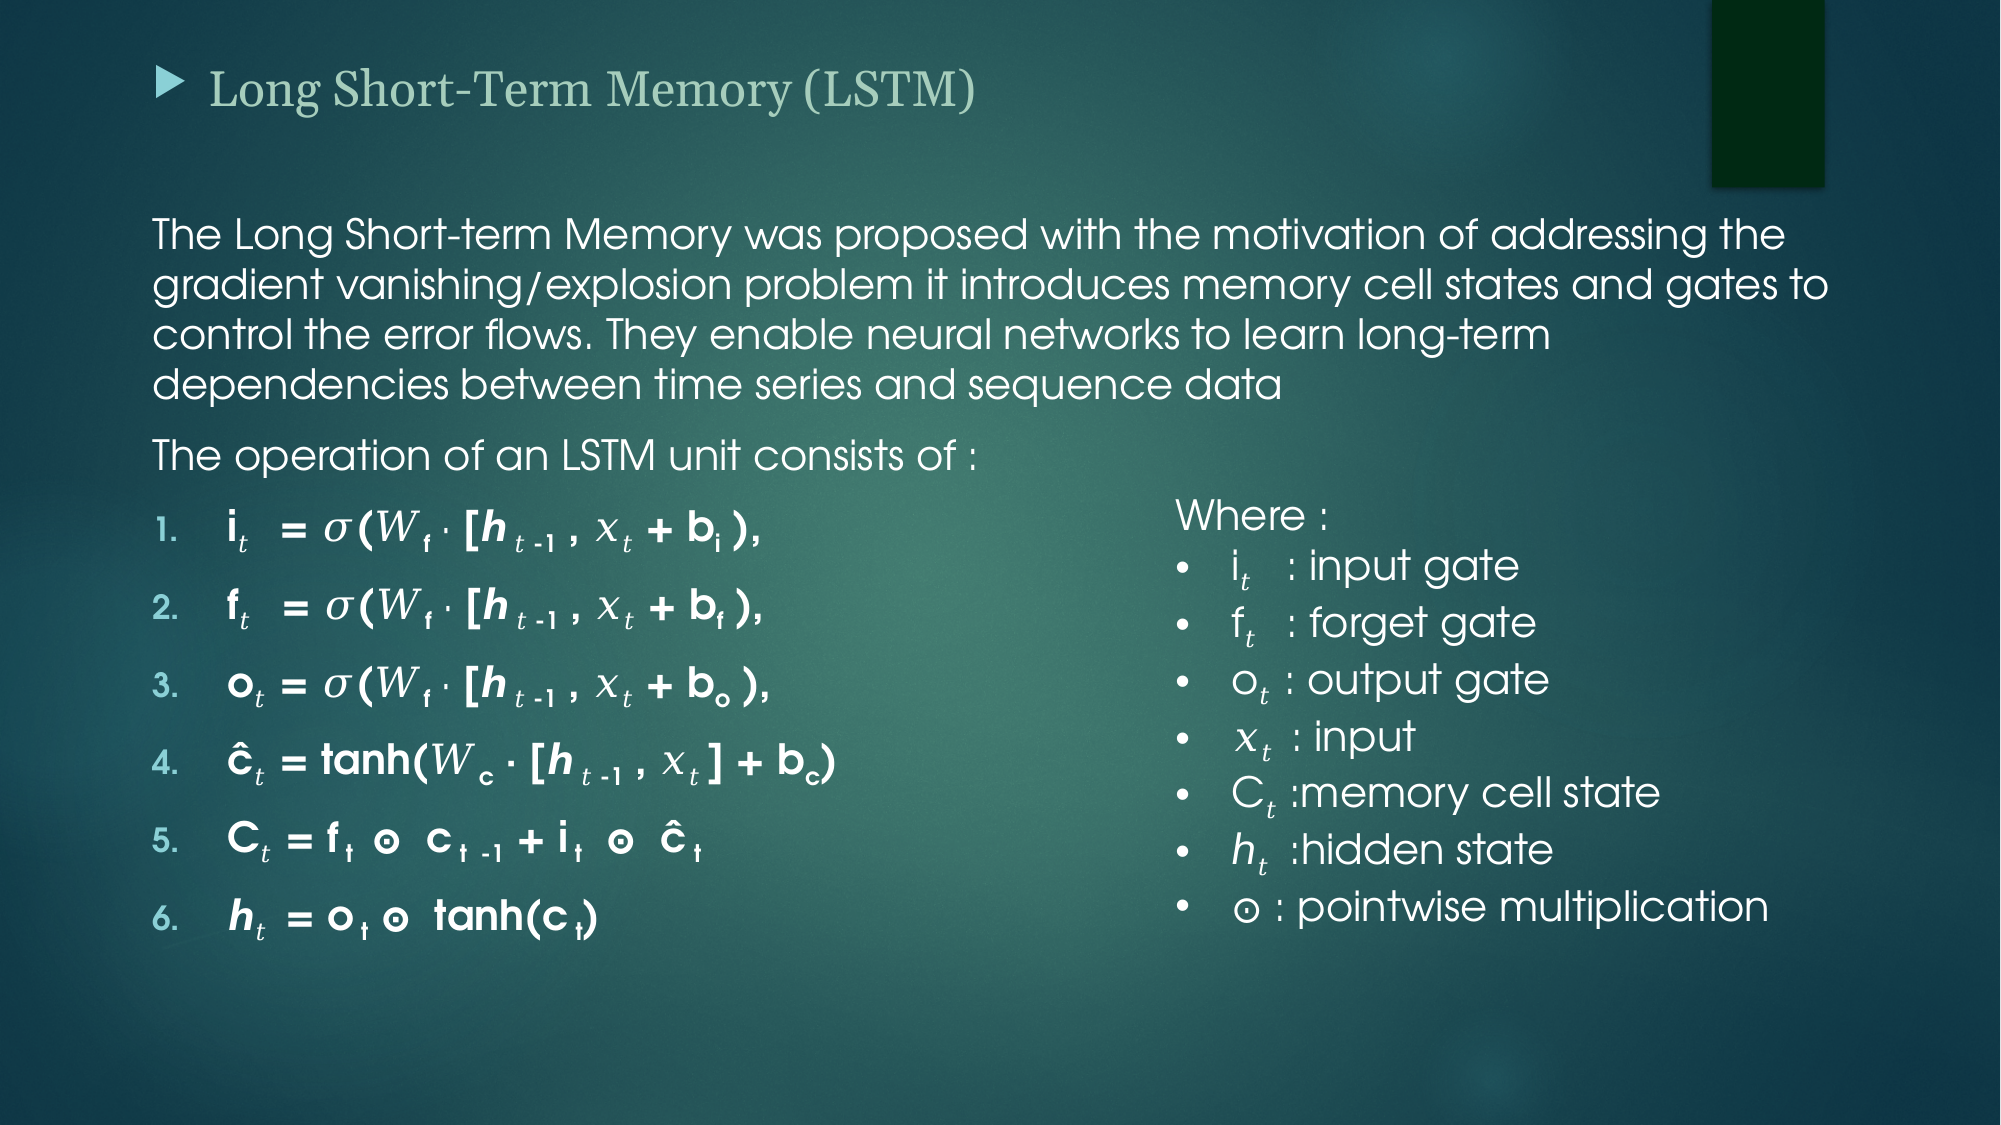

Long Short-Term Memory (LSTM)

The Long Short-term Memory was proposed with the motivation of addressing the gradient vanishing/explosion problem it introduces memory cell states and gates to control the error flows. They enable neural networks to learn long-term dependencies between time series and sequence data
The operation of an LSTM unit consists of :
i𝑡   = 𝜎(𝑊f · [ℎ 𝑡 -1​ ​, 𝑥𝑡 + bi ),
f𝑡 ​  = 𝜎(𝑊f · [ℎ 𝑡 -1​ ​, 𝑥𝑡 + bf ),
o𝑡  = 𝜎(𝑊f · [ℎ 𝑡 -1​ ​, 𝑥𝑡 + bo ),
ĉ𝑡  = tanh(𝑊c · [ℎ 𝑡 -1​ , 𝑥𝑡 ] + bc)
C𝑡  = f t  ⊙  c t  -1 + i t  ⊙  ĉ t
ℎ𝑡  = o t ⊙  tanh(c t)
Where :
i𝑡   : input gate
f𝑡 ​  : forget gate
o𝑡  : output gate
𝑥𝑡  : input
C𝑡 :memory cell state
ℎ𝑡   :hidden state
⊙ : pointwise multiplication